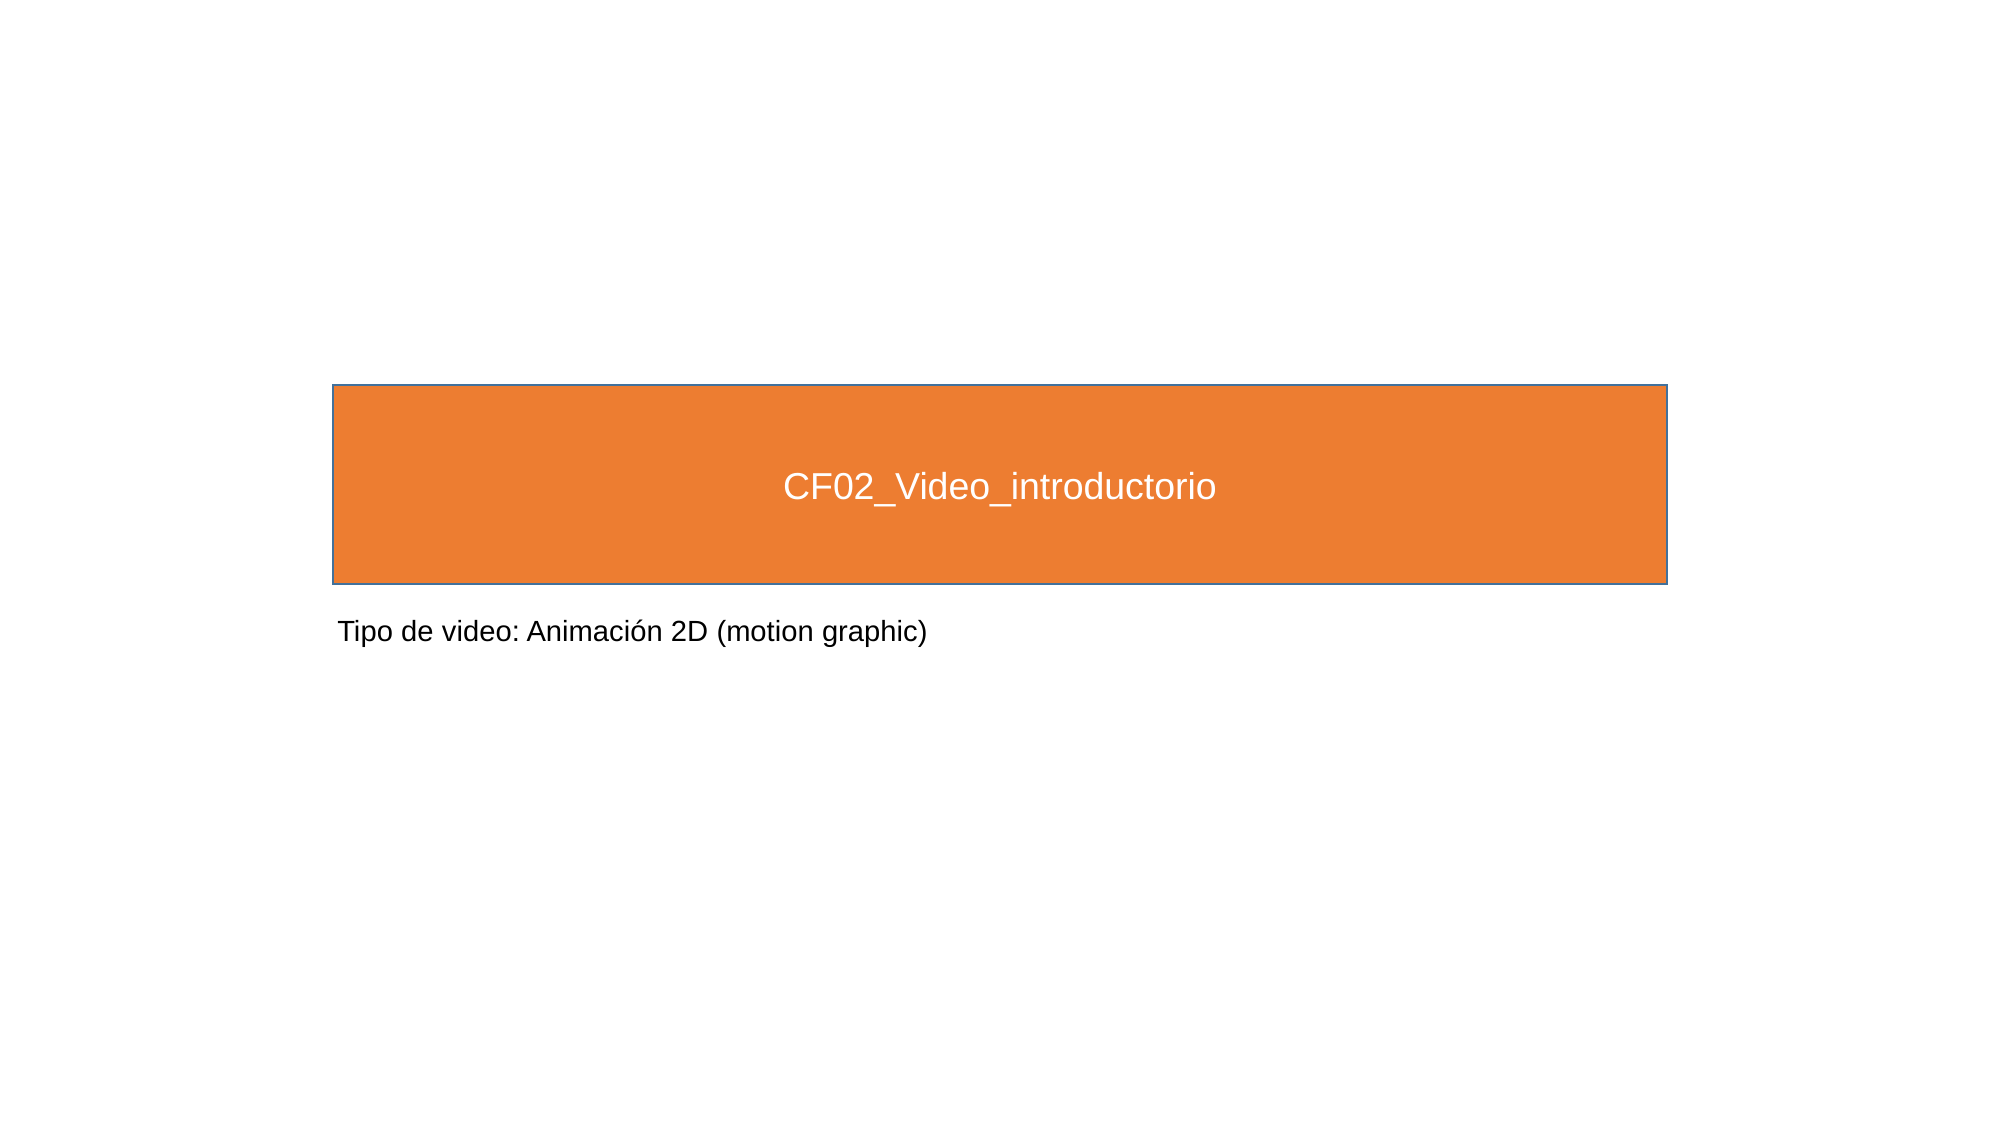

CF02_Video_introductorio
Tipo de video: Animación 2D (motion graphic)